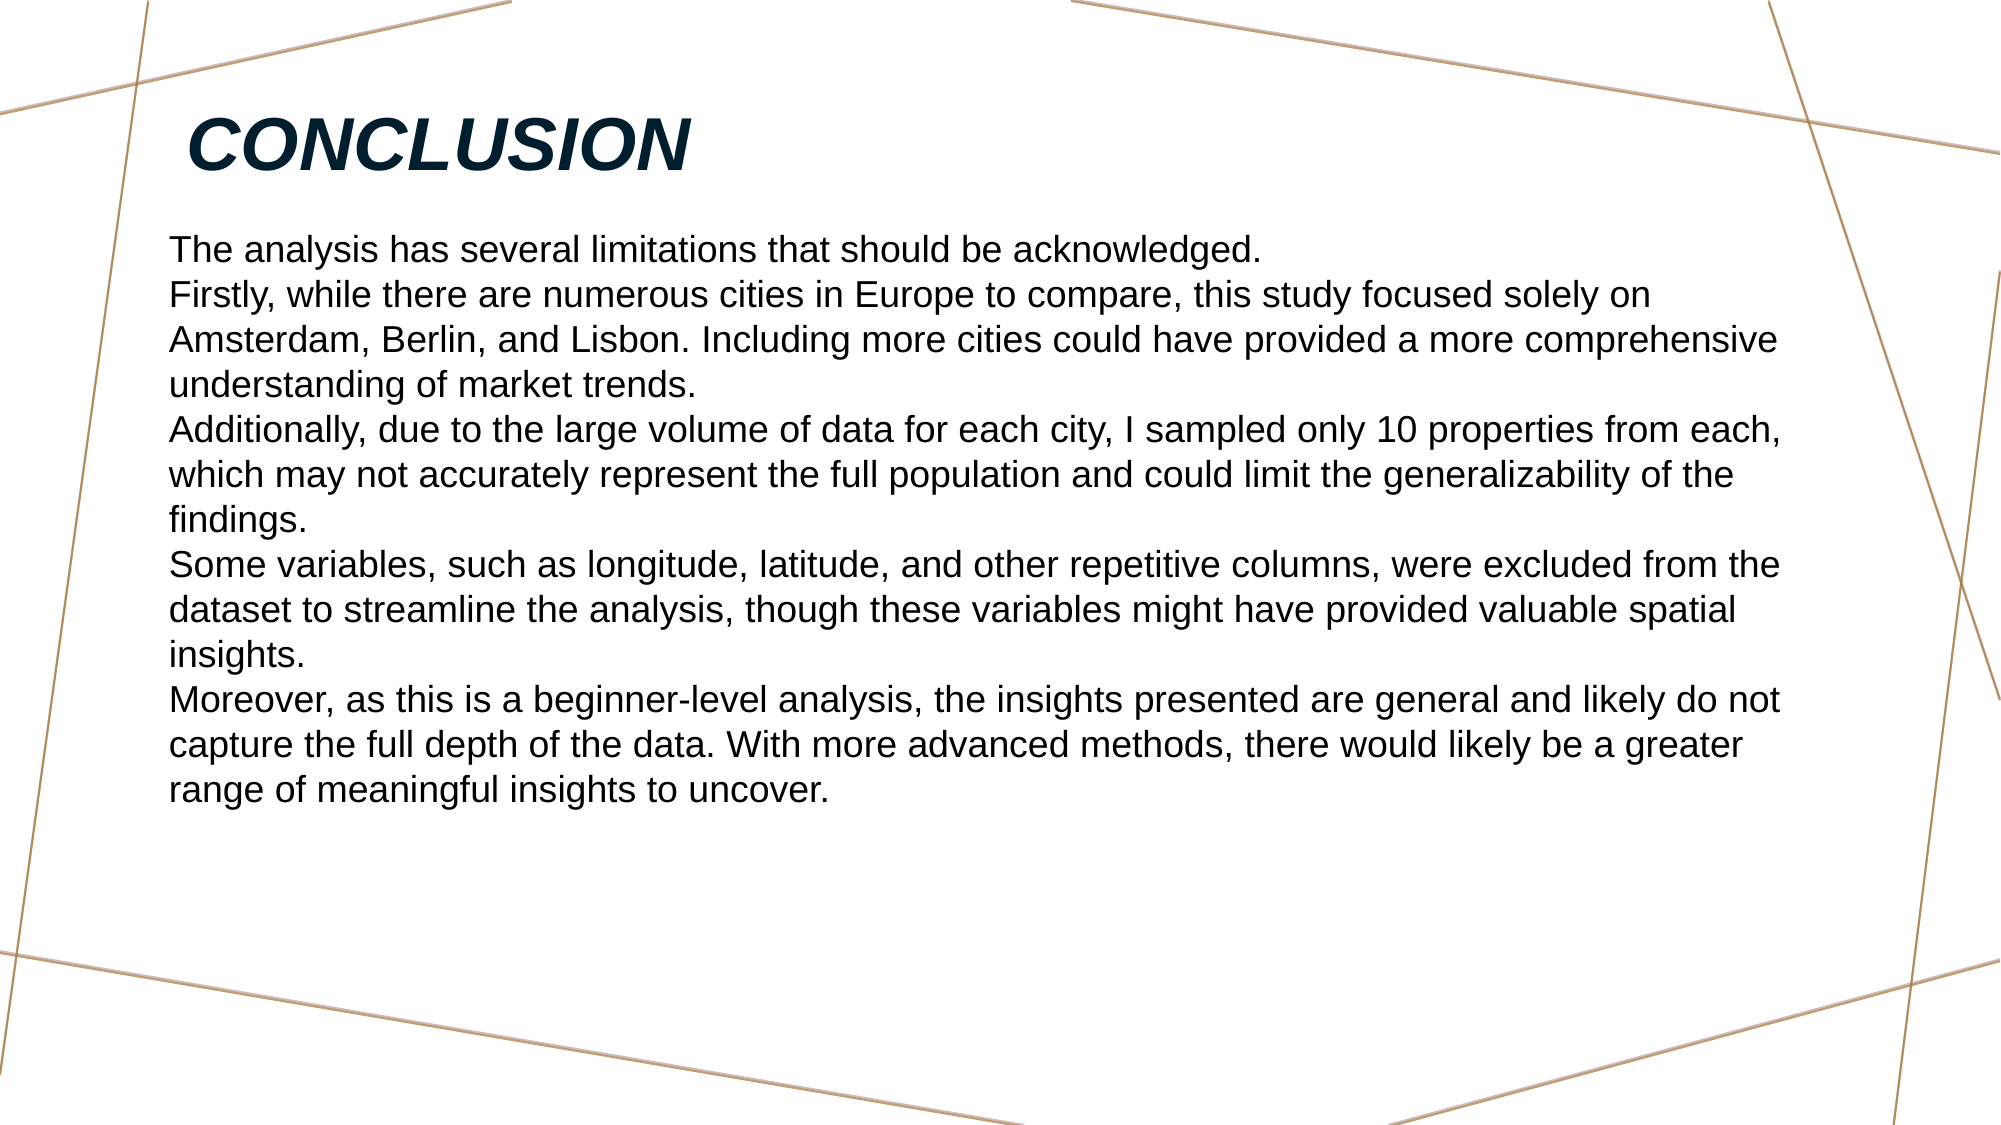

# CONCLUSION
The analysis has several limitations that should be acknowledged.
Firstly, while there are numerous cities in Europe to compare, this study focused solely on Amsterdam, Berlin, and Lisbon. Including more cities could have provided a more comprehensive understanding of market trends.
Additionally, due to the large volume of data for each city, I sampled only 10 properties from each, which may not accurately represent the full population and could limit the generalizability of the findings.
Some variables, such as longitude, latitude, and other repetitive columns, were excluded from the dataset to streamline the analysis, though these variables might have provided valuable spatial insights.
Moreover, as this is a beginner-level analysis, the insights presented are general and likely do not capture the full depth of the data. With more advanced methods, there would likely be a greater range of meaningful insights to uncover.